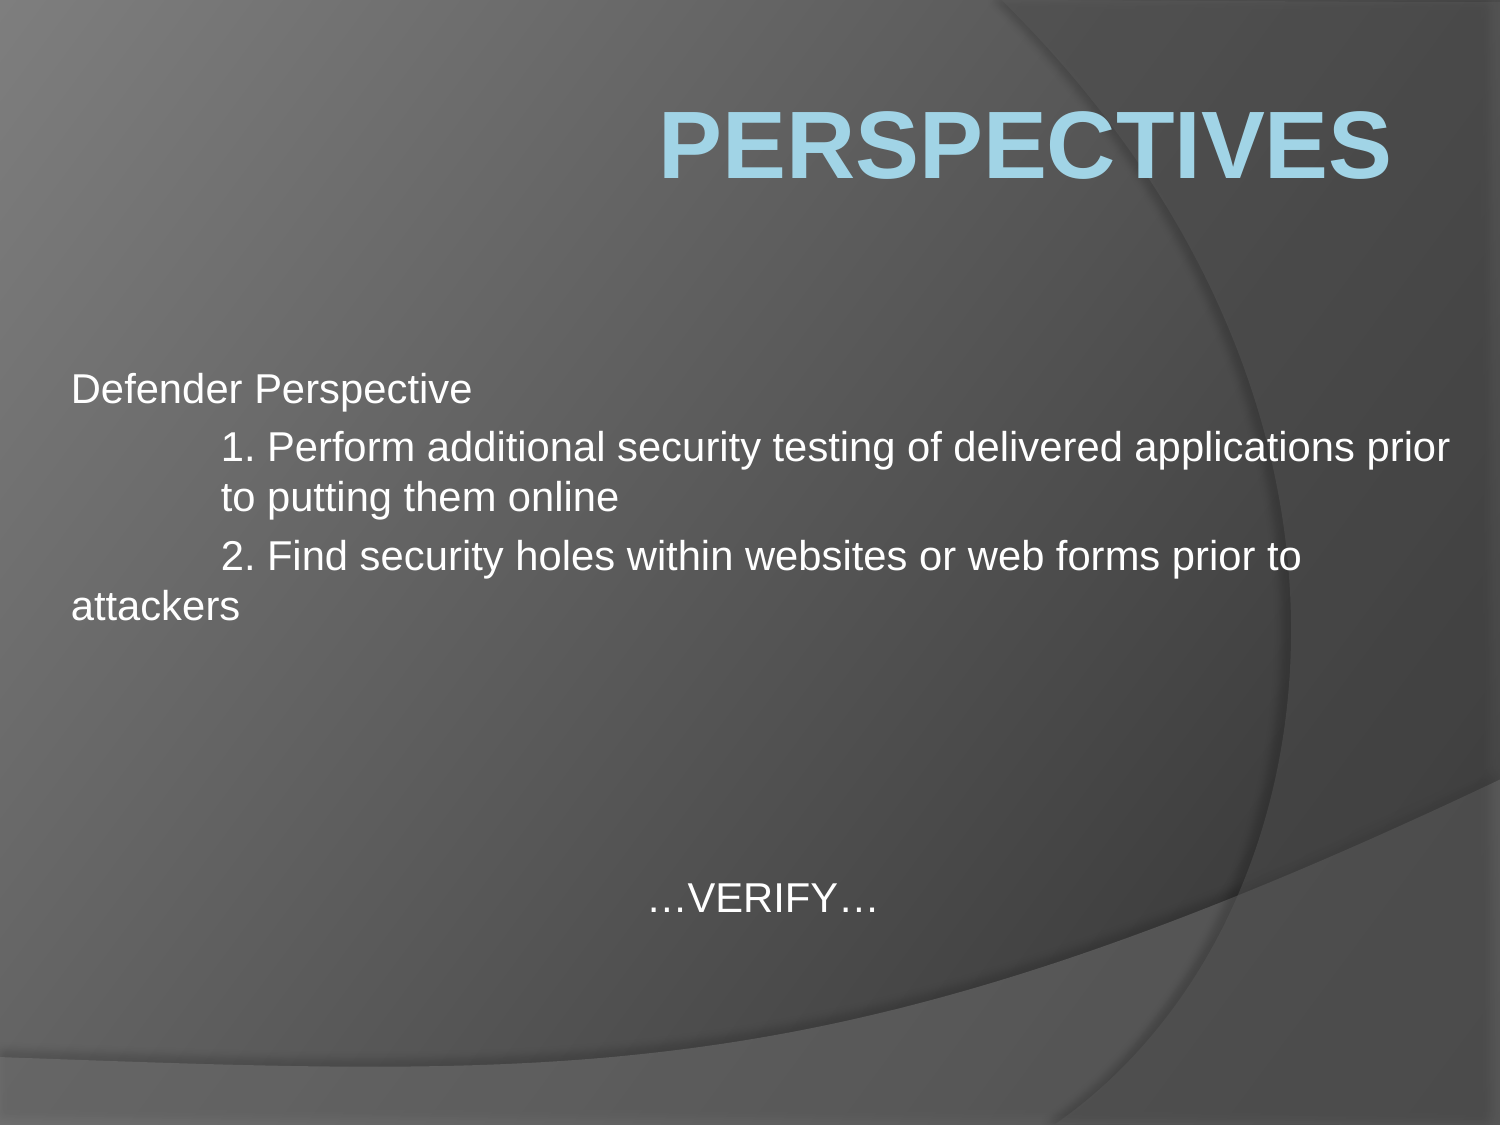

# Perspectives
Defender Perspective
	1. Perform additional security testing of delivered applications prior 	to putting them online
	2. Find security holes within websites or web forms prior to 	attackers

…VERIFY…